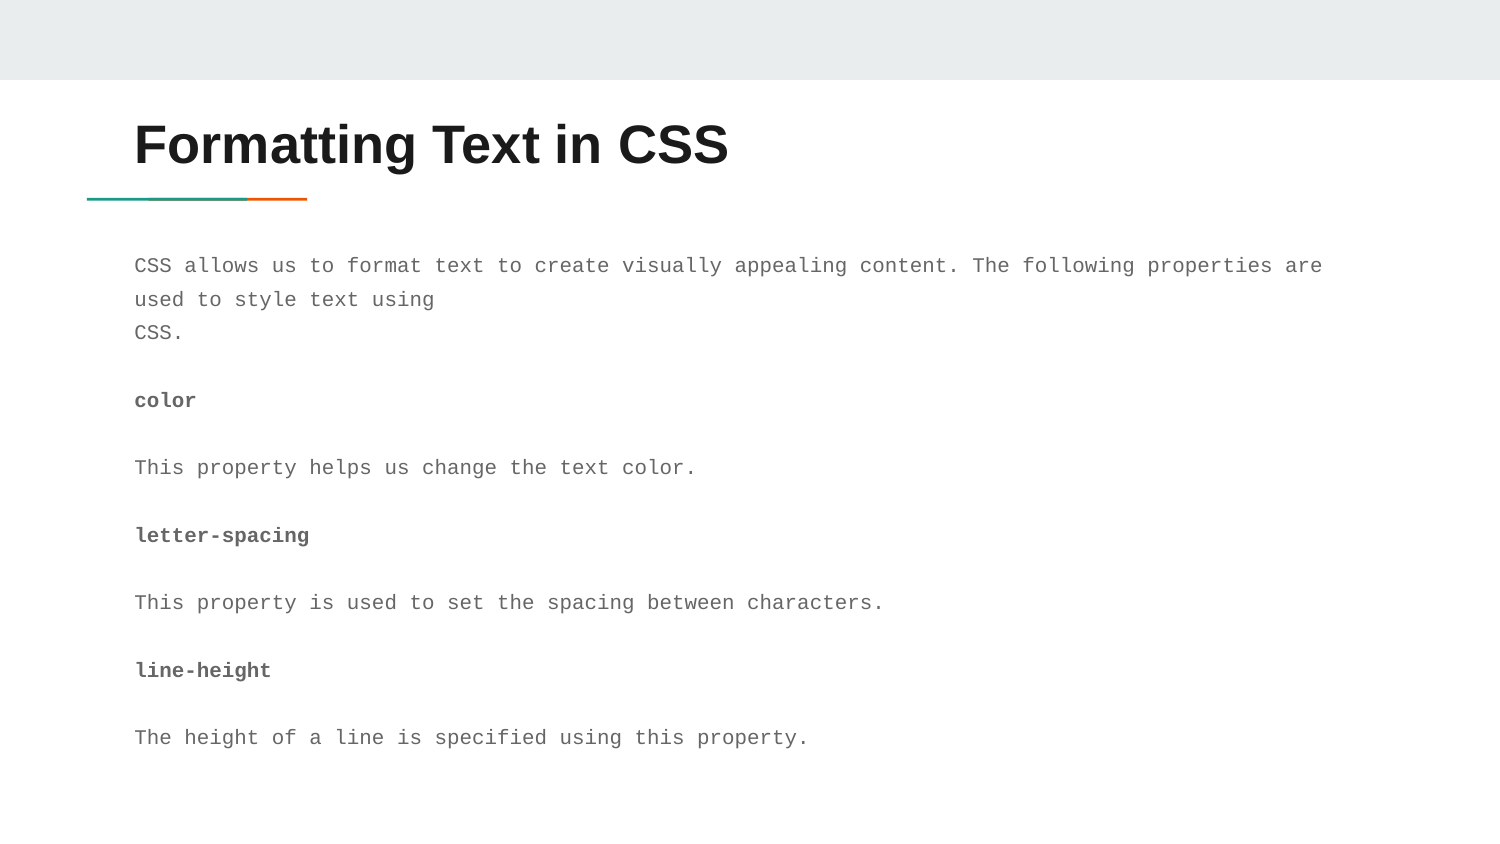

# Formatting Text in CSS
CSS allows us to format text to create visually appealing content. The following properties are used to style text using
CSS.

color

This property helps us change the text color.

letter-spacing

This property is used to set the spacing between characters.

line-height

The height of a line is specified using this property.